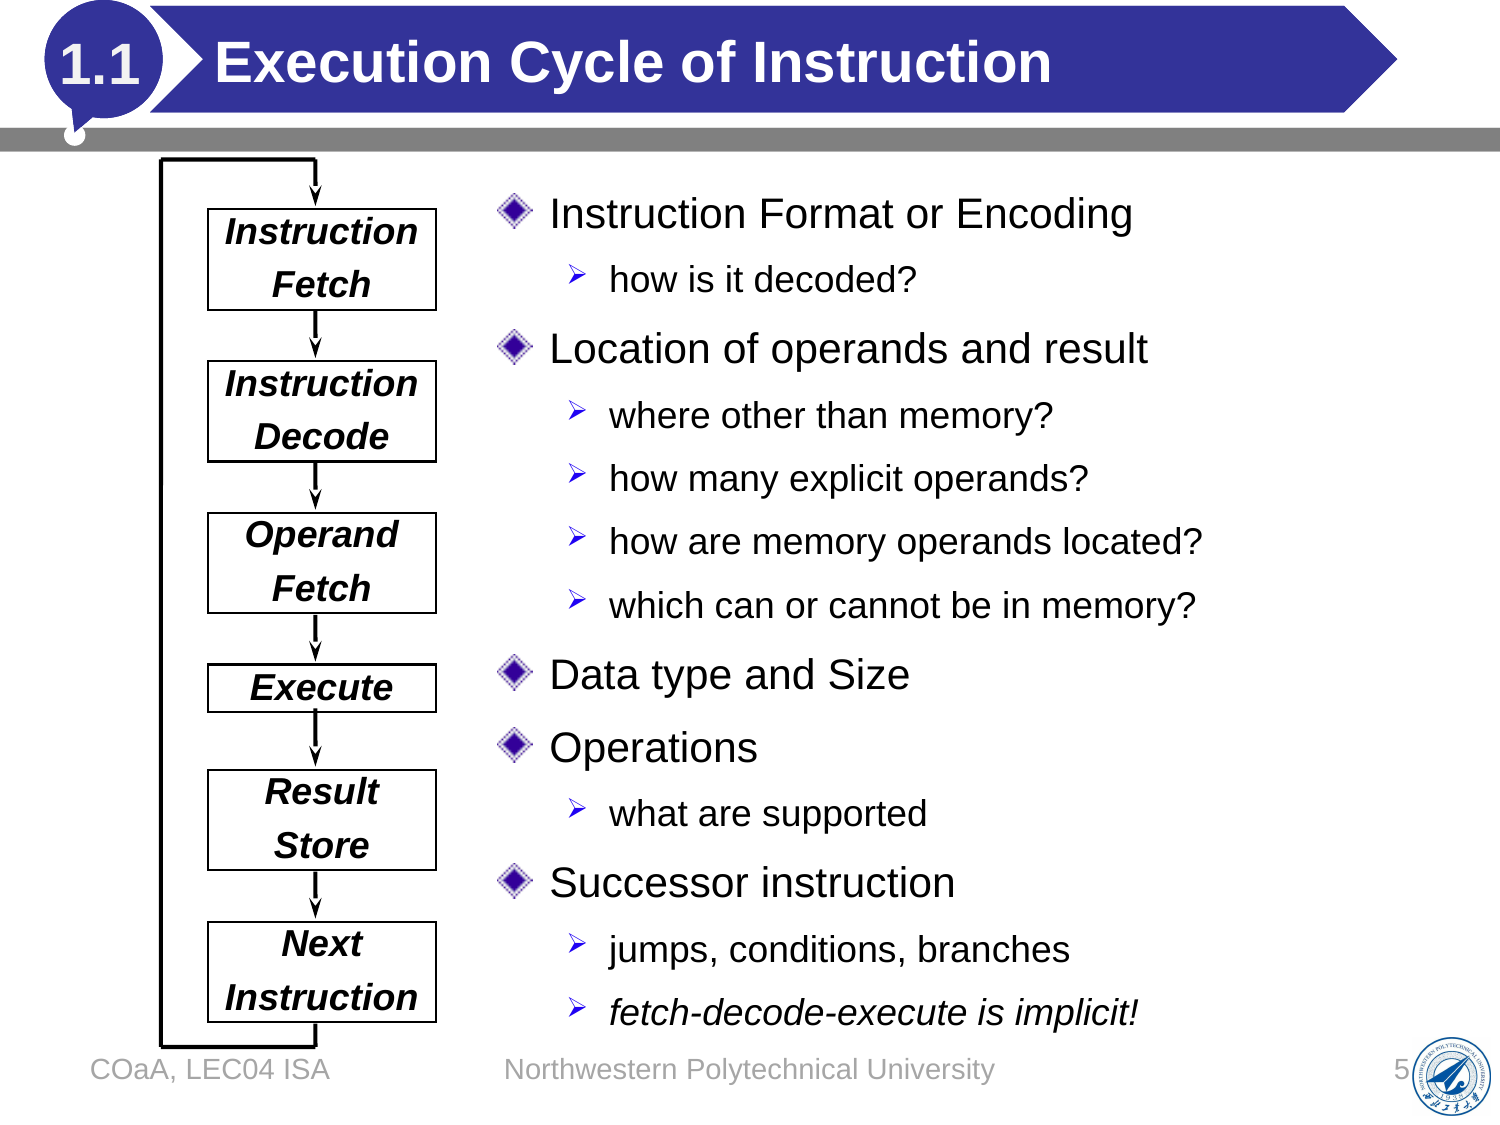

# Execution Cycle of Instruction
1.1

Instruction
Fetch

Instruction
Decode

Operand
Fetch

Execute

Result
Store

Next
Instruction

Instruction Format or Encoding
how is it decoded?
Location of operands and result
where other than memory?
how many explicit operands?
how are memory operands located?
which can or cannot be in memory?
Data type and Size
Operations
what are supported
Successor instruction
jumps, conditions, branches
fetch-decode-execute is implicit!
COaA, LEC04 ISA
Northwestern Polytechnical University
5